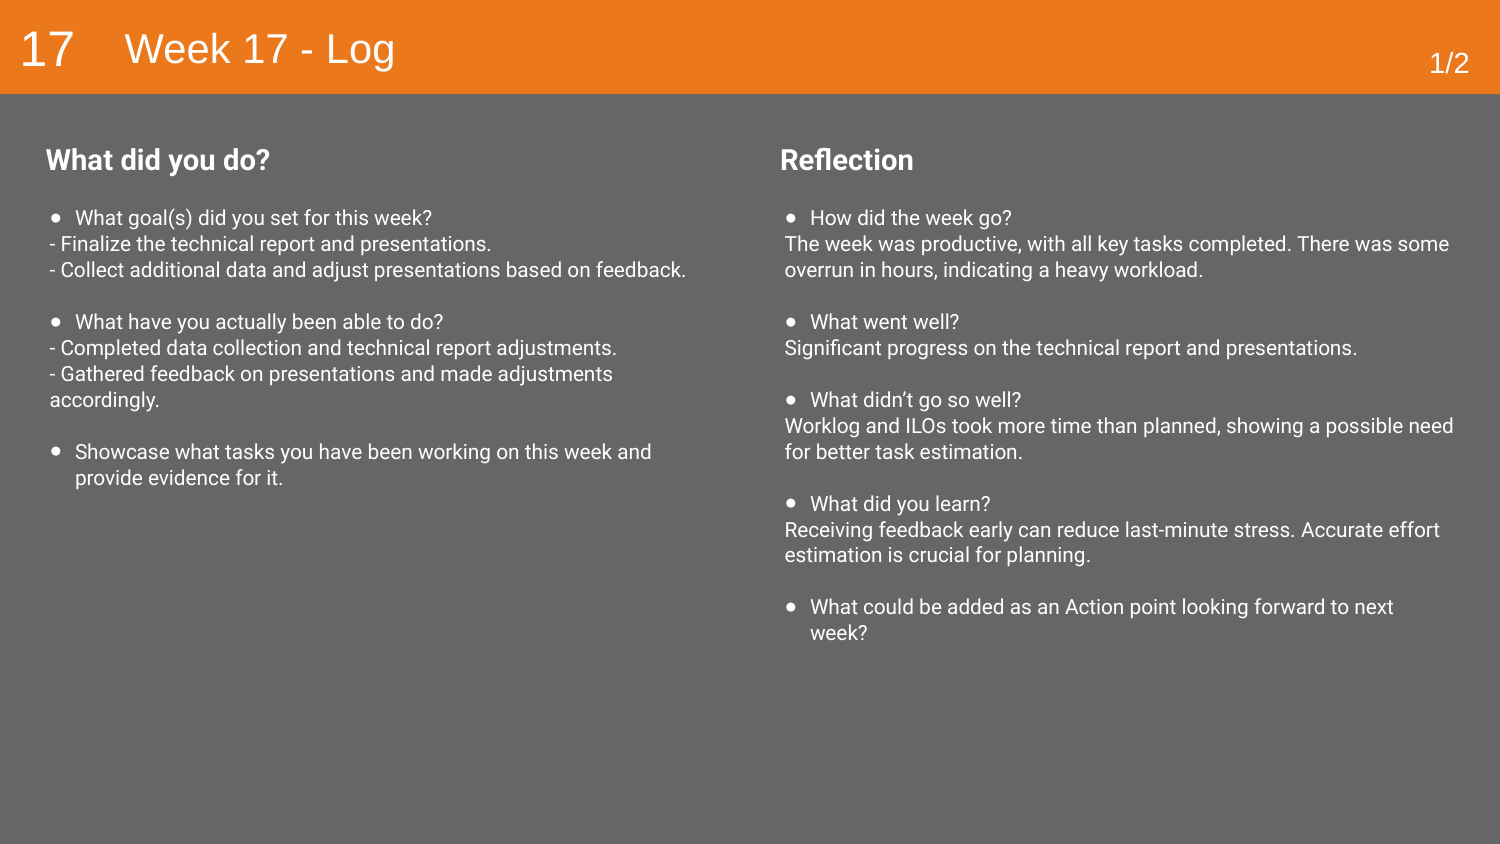

17
# Week 17 - Log
1/2

What did you do?
Reflection
What goal(s) did you set for this week?
- Finalize the technical report and presentations.
- Collect additional data and adjust presentations based on feedback.

What have you actually been able to do?
- Completed data collection and technical report adjustments.
- Gathered feedback on presentations and made adjustments accordingly.

Showcase what tasks you have been working on this week and provide evidence for it.
How did the week go?
The week was productive, with all key tasks completed. There was some overrun in hours, indicating a heavy workload.

What went well?
Significant progress on the technical report and presentations.

What didn’t go so well?
Worklog and ILOs took more time than planned, showing a possible need for better task estimation.

What did you learn?
Receiving feedback early can reduce last-minute stress. Accurate effort estimation is crucial for planning.

What could be added as an Action point looking forward to next week?